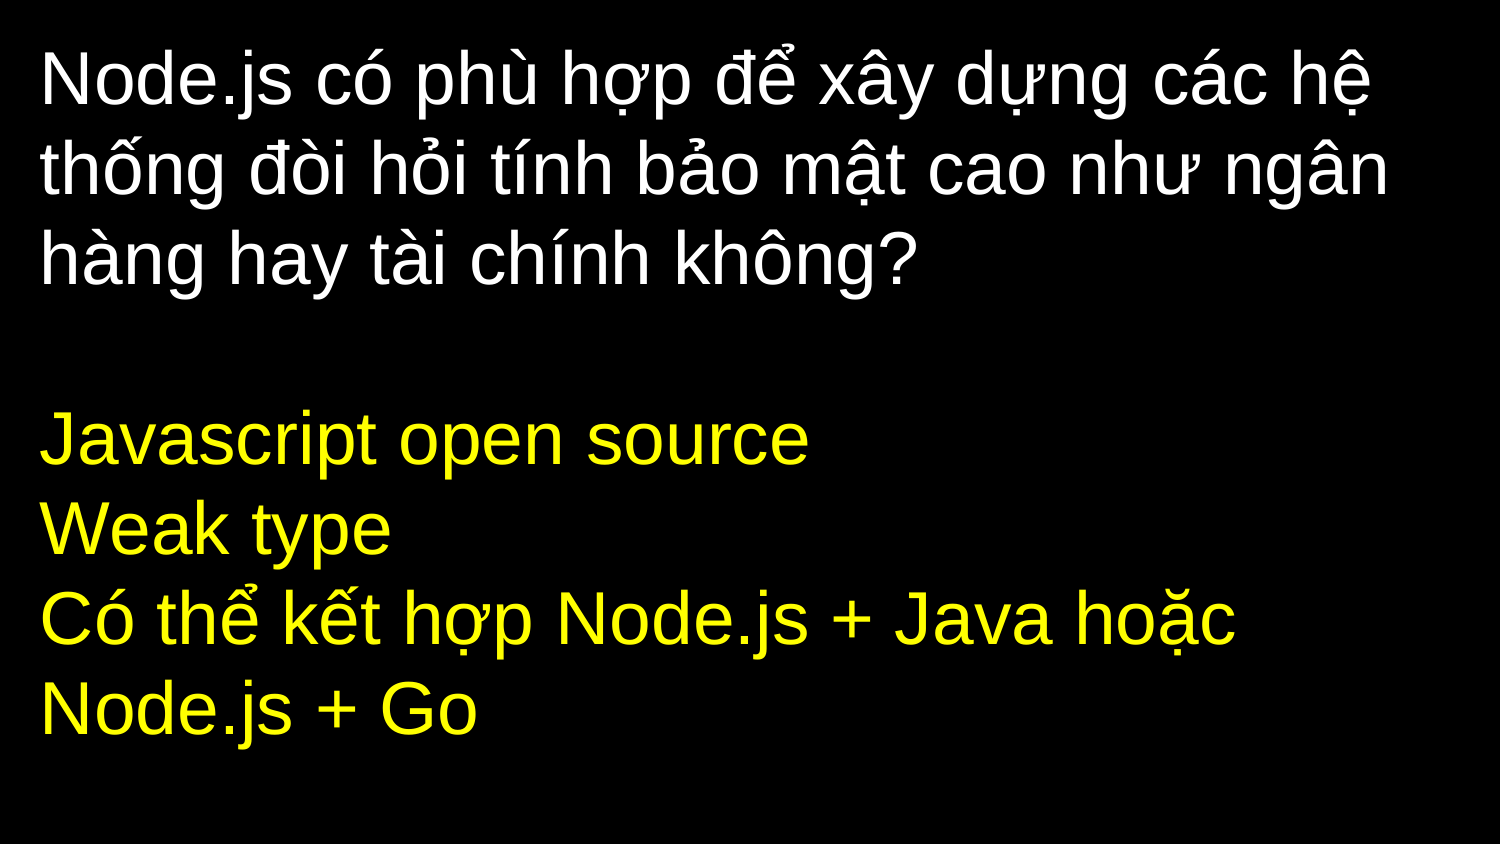

# Node.js có phù hợp để xây dựng các hệ thống đòi hỏi tính bảo mật cao như ngân hàng hay tài chính không? Javascript open source Weak type Có thể kết hợp Node.js + Java hoặc Node.js + Go